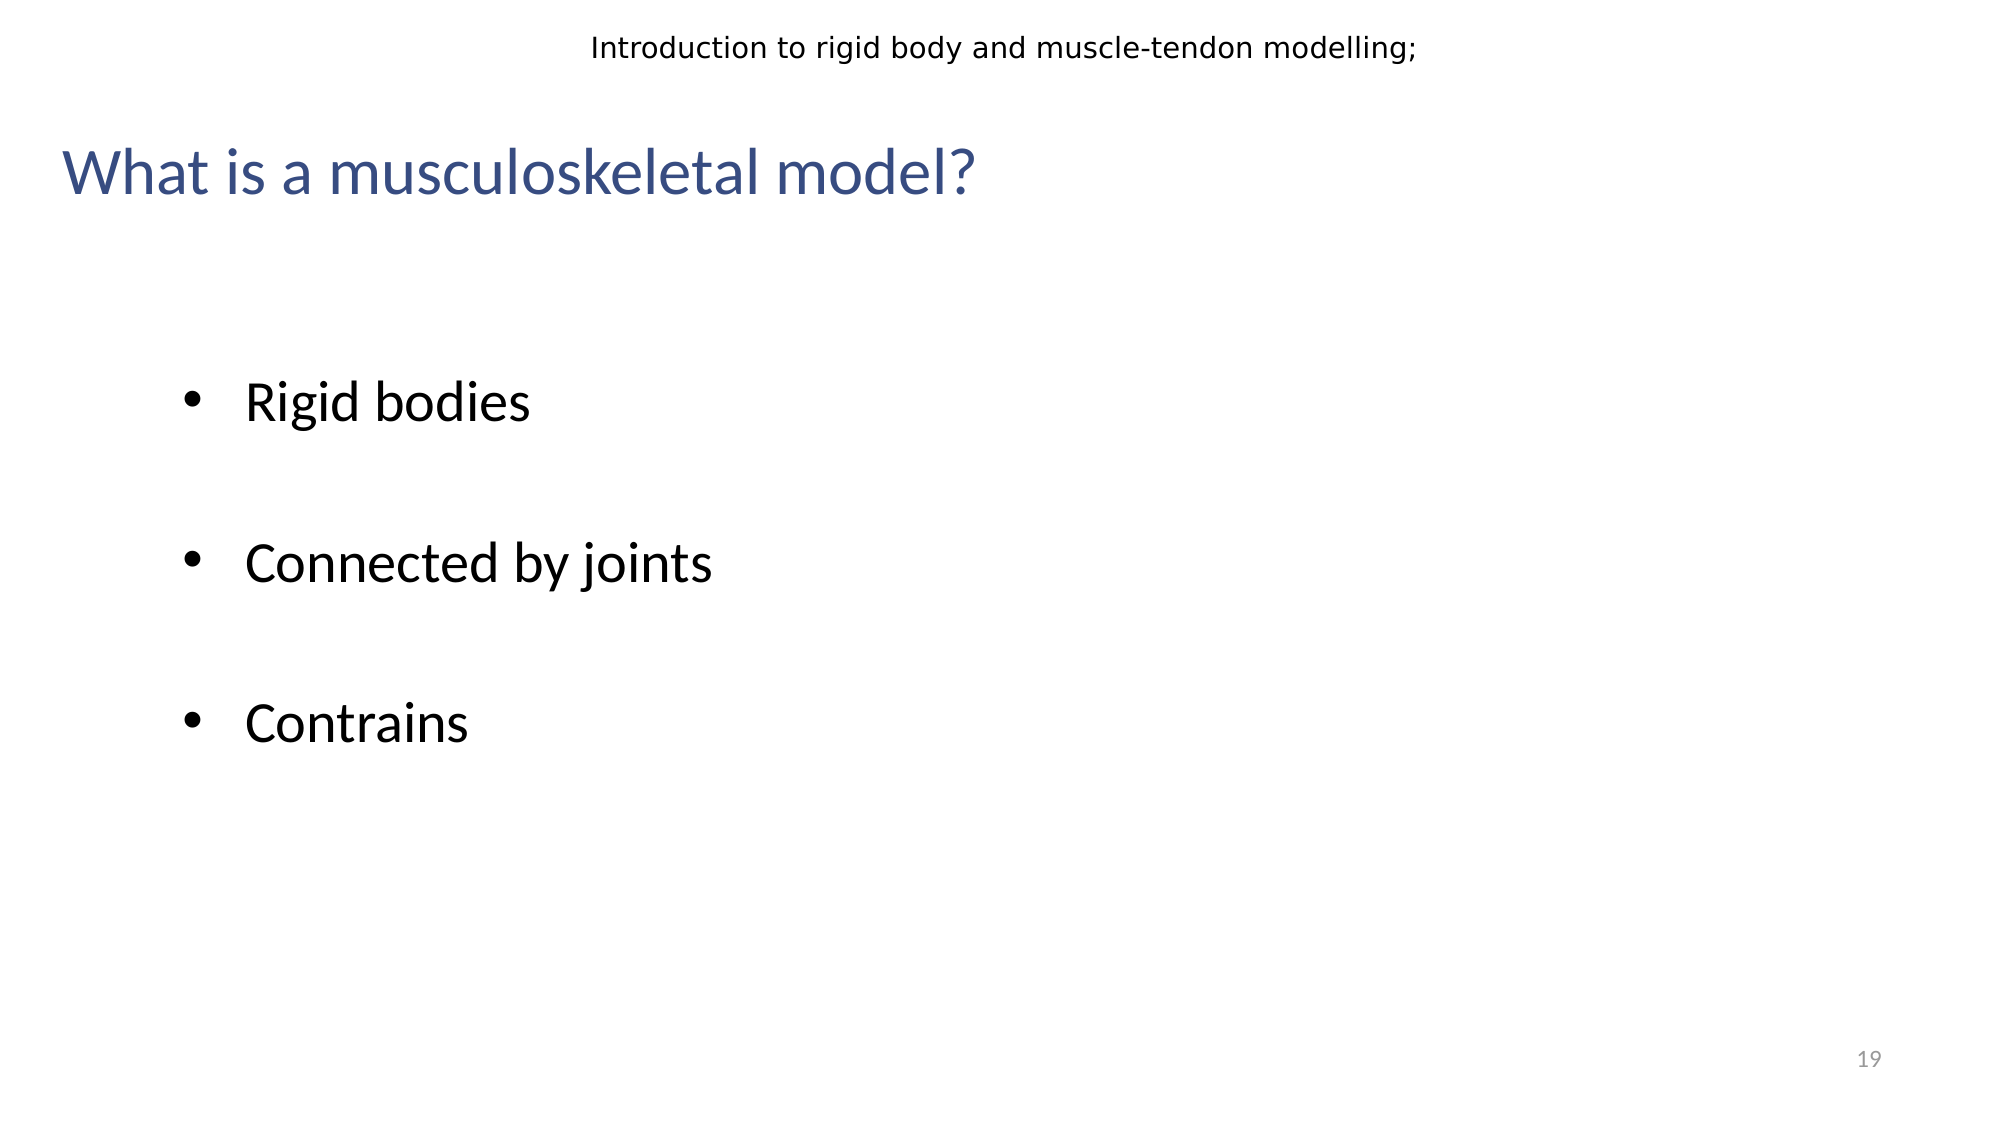

Introduction to rigid body and muscle-tendon modelling;
# What is a musculoskeletal model?
Rigid bodies
Connected by joints
Contrains

19